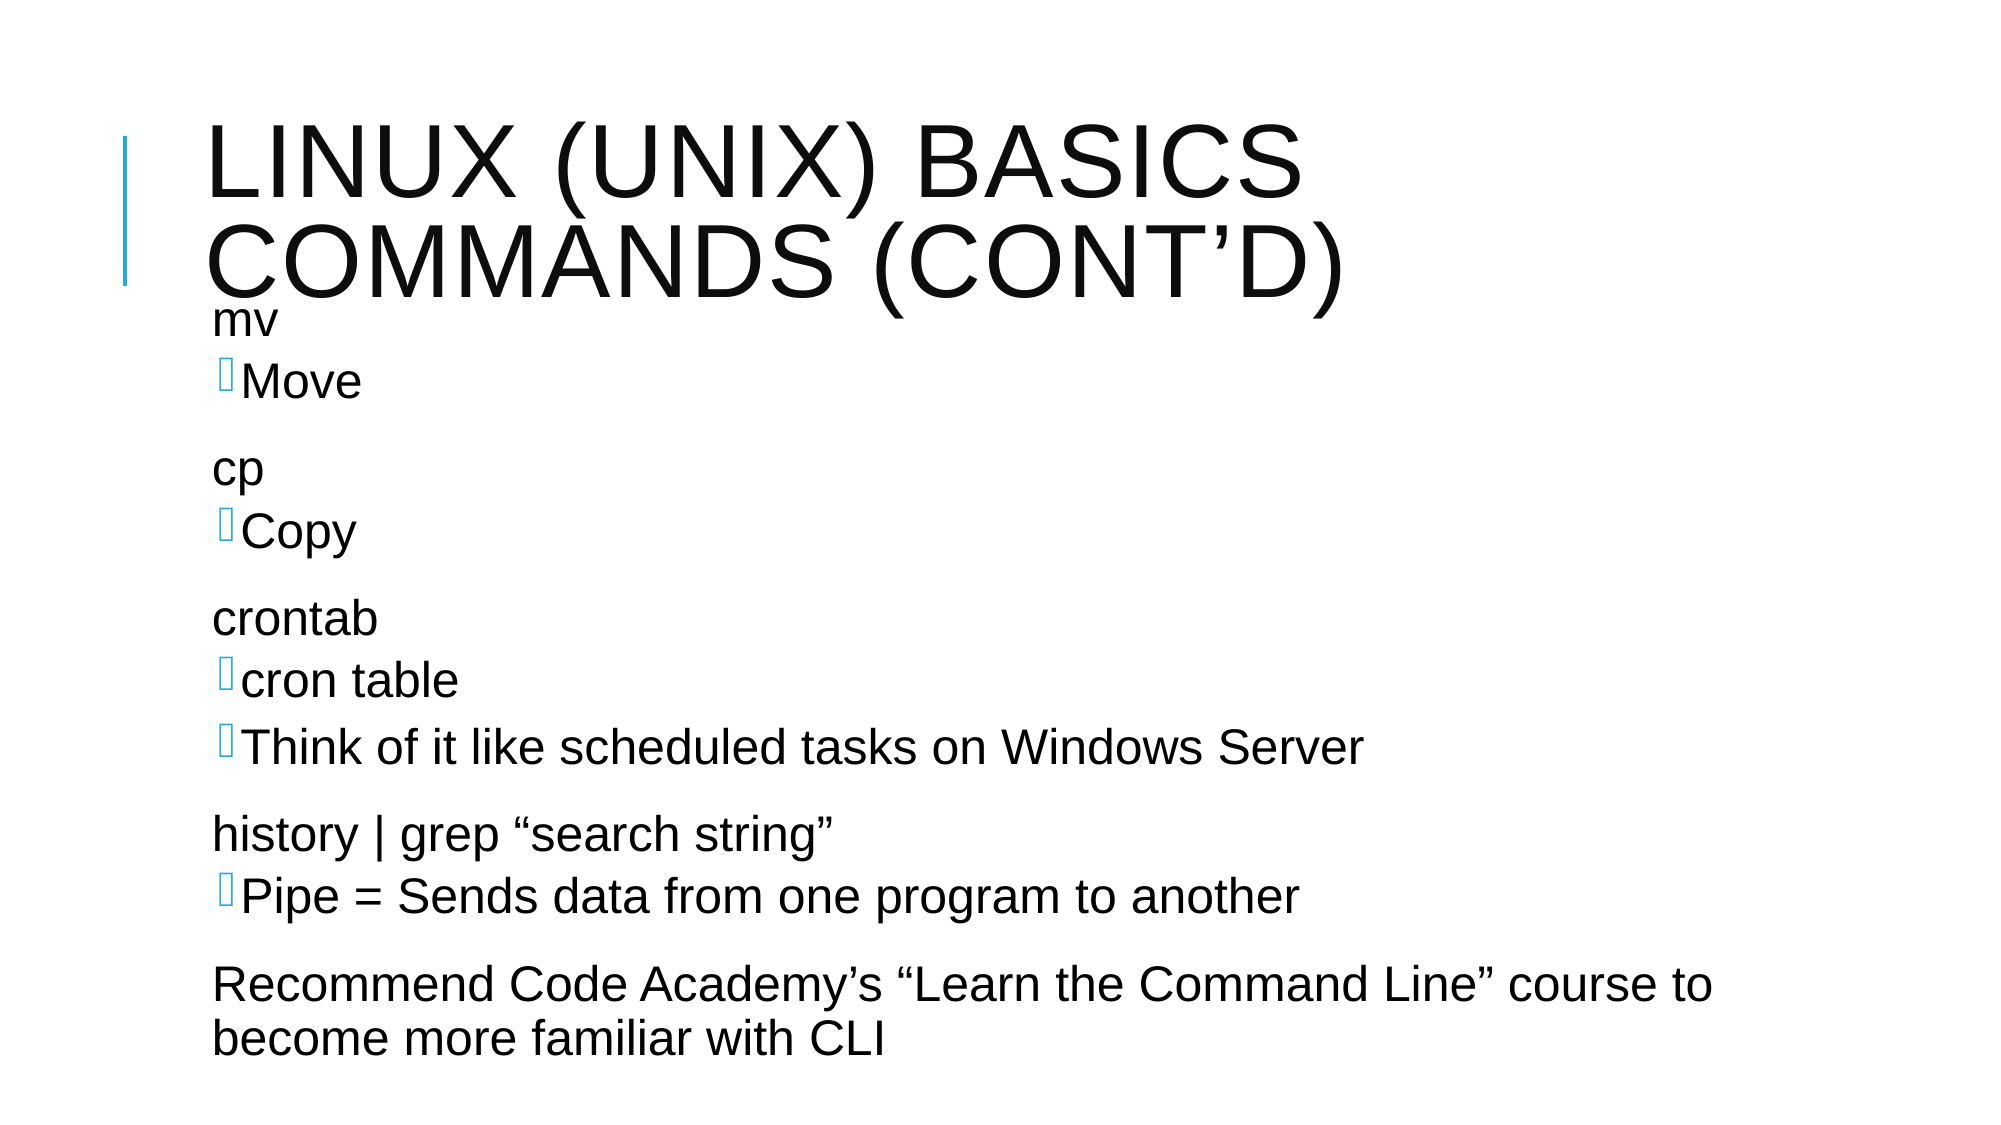

# Linux (UNIX) Basics Commands (Cont’d)
mv
Move
cp
Copy
crontab
cron table
Think of it like scheduled tasks on Windows Server
history | grep “search string”
Pipe = Sends data from one program to another
Recommend Code Academy’s “Learn the Command Line” course to become more familiar with CLI